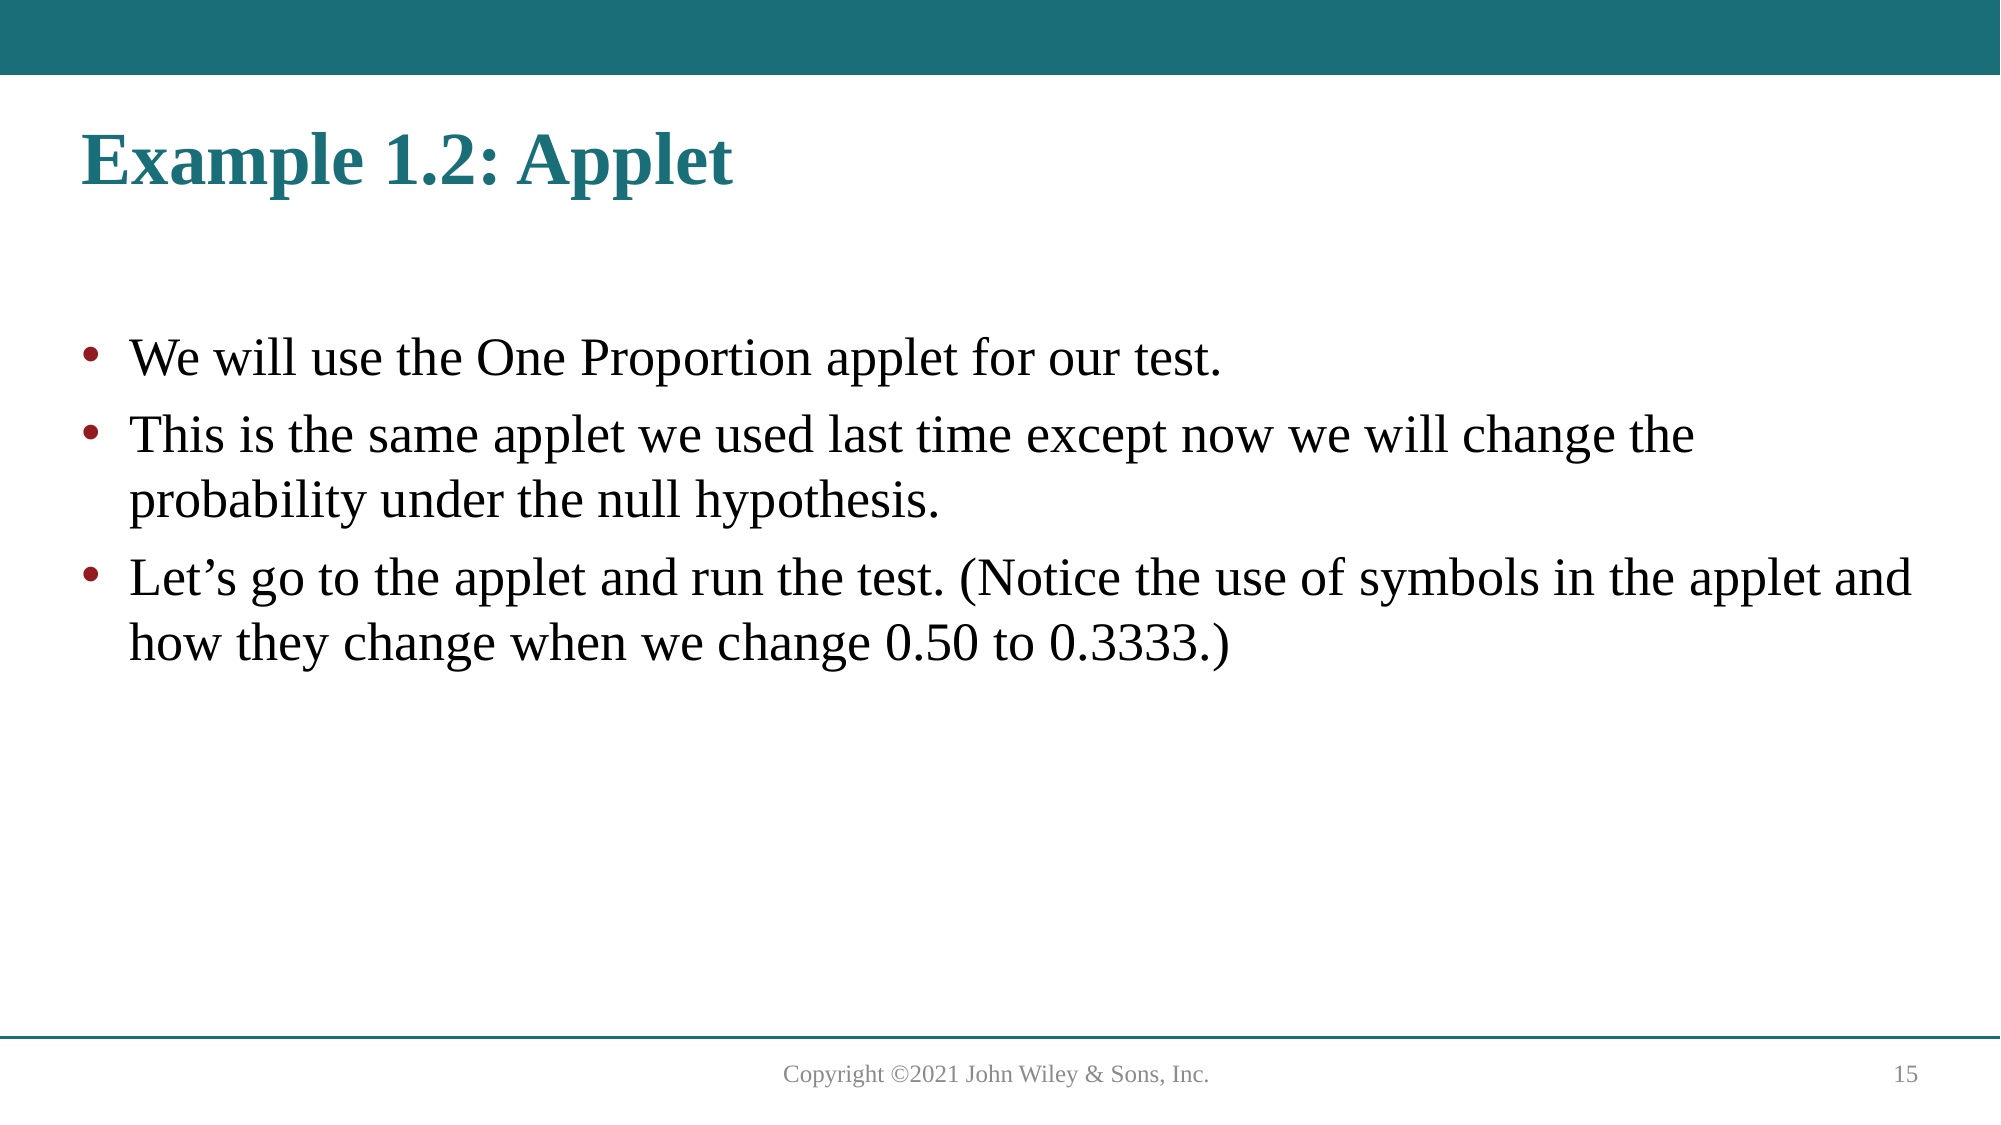

# Example 1.2: Applet
We will use the One Proportion applet for our test.
This is the same applet we used last time except now we will change the probability under the null hypothesis.
Let’s go to the applet and run the test. (Notice the use of symbols in the applet and how they change when we change 0.50 to 0.3333.)